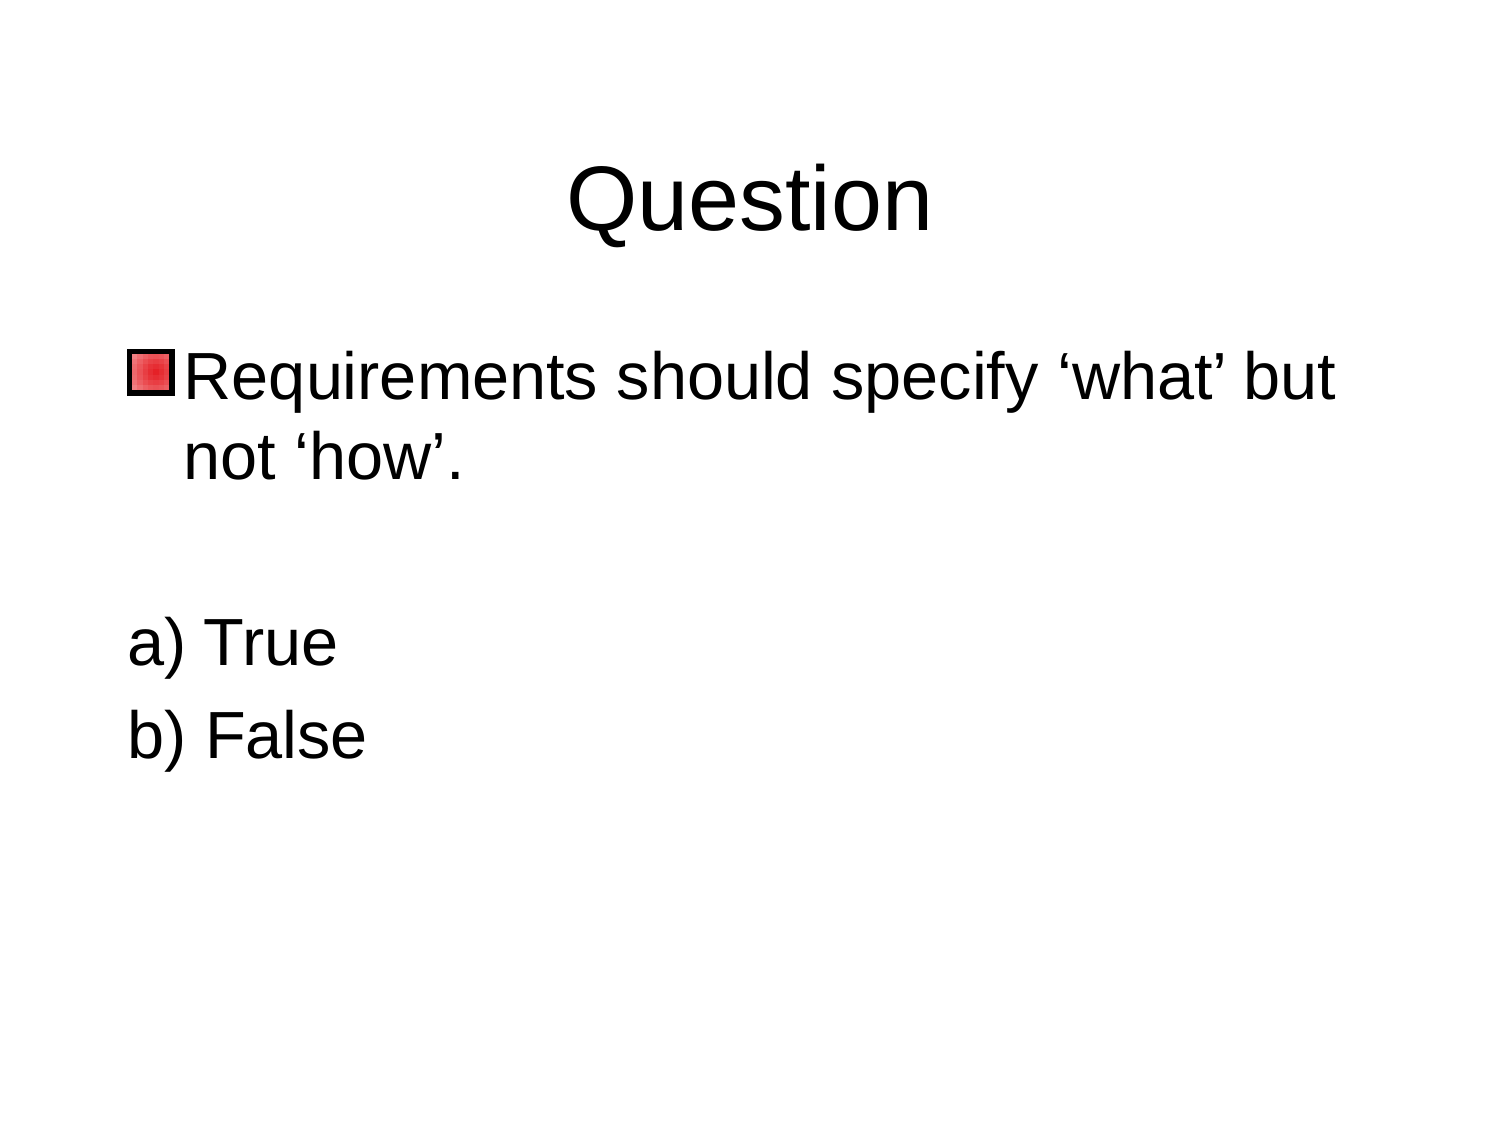

# Question
Requirements should specify ‘what’ but not ‘how’.

a) True
b) False